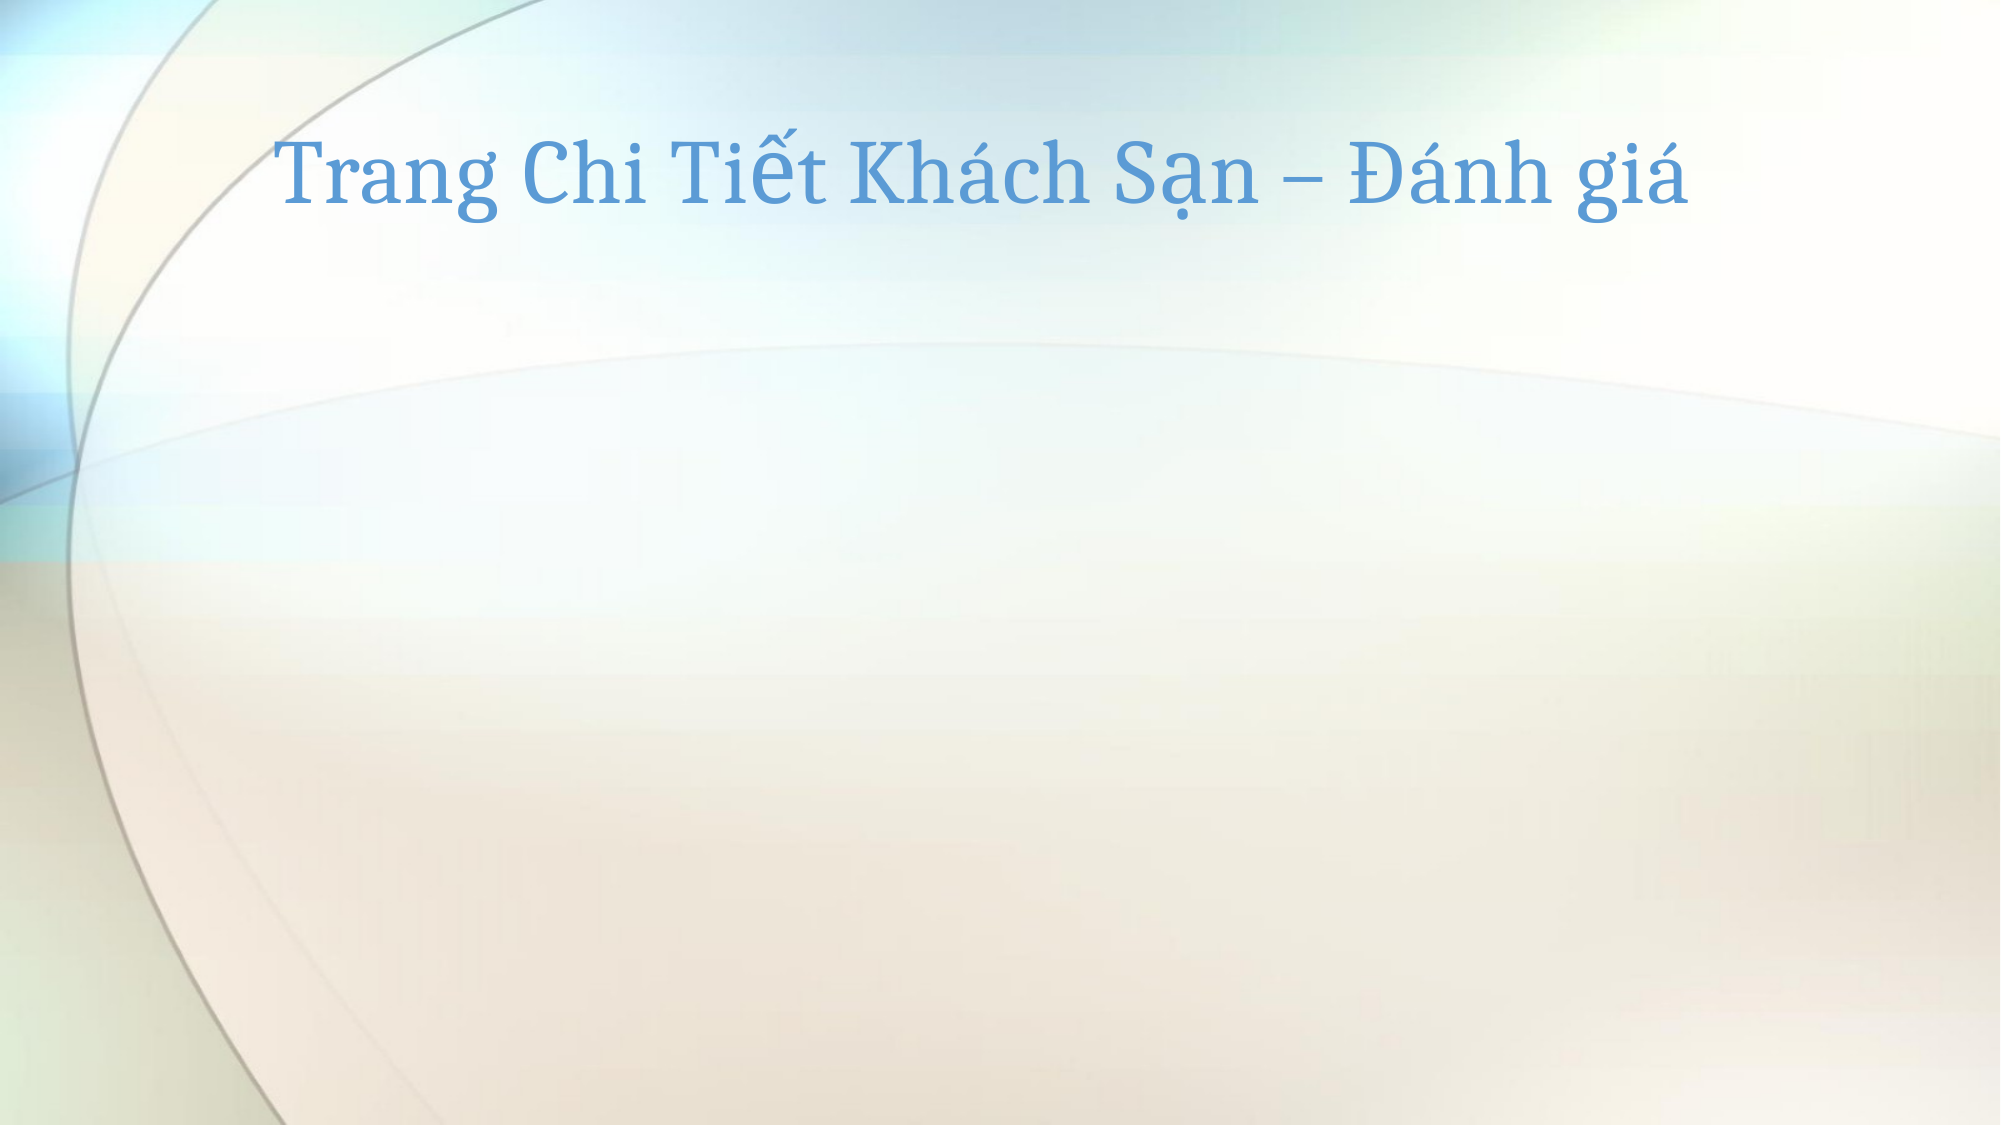

# Trang Chi Tiết Khách Sạn – Đánh giá